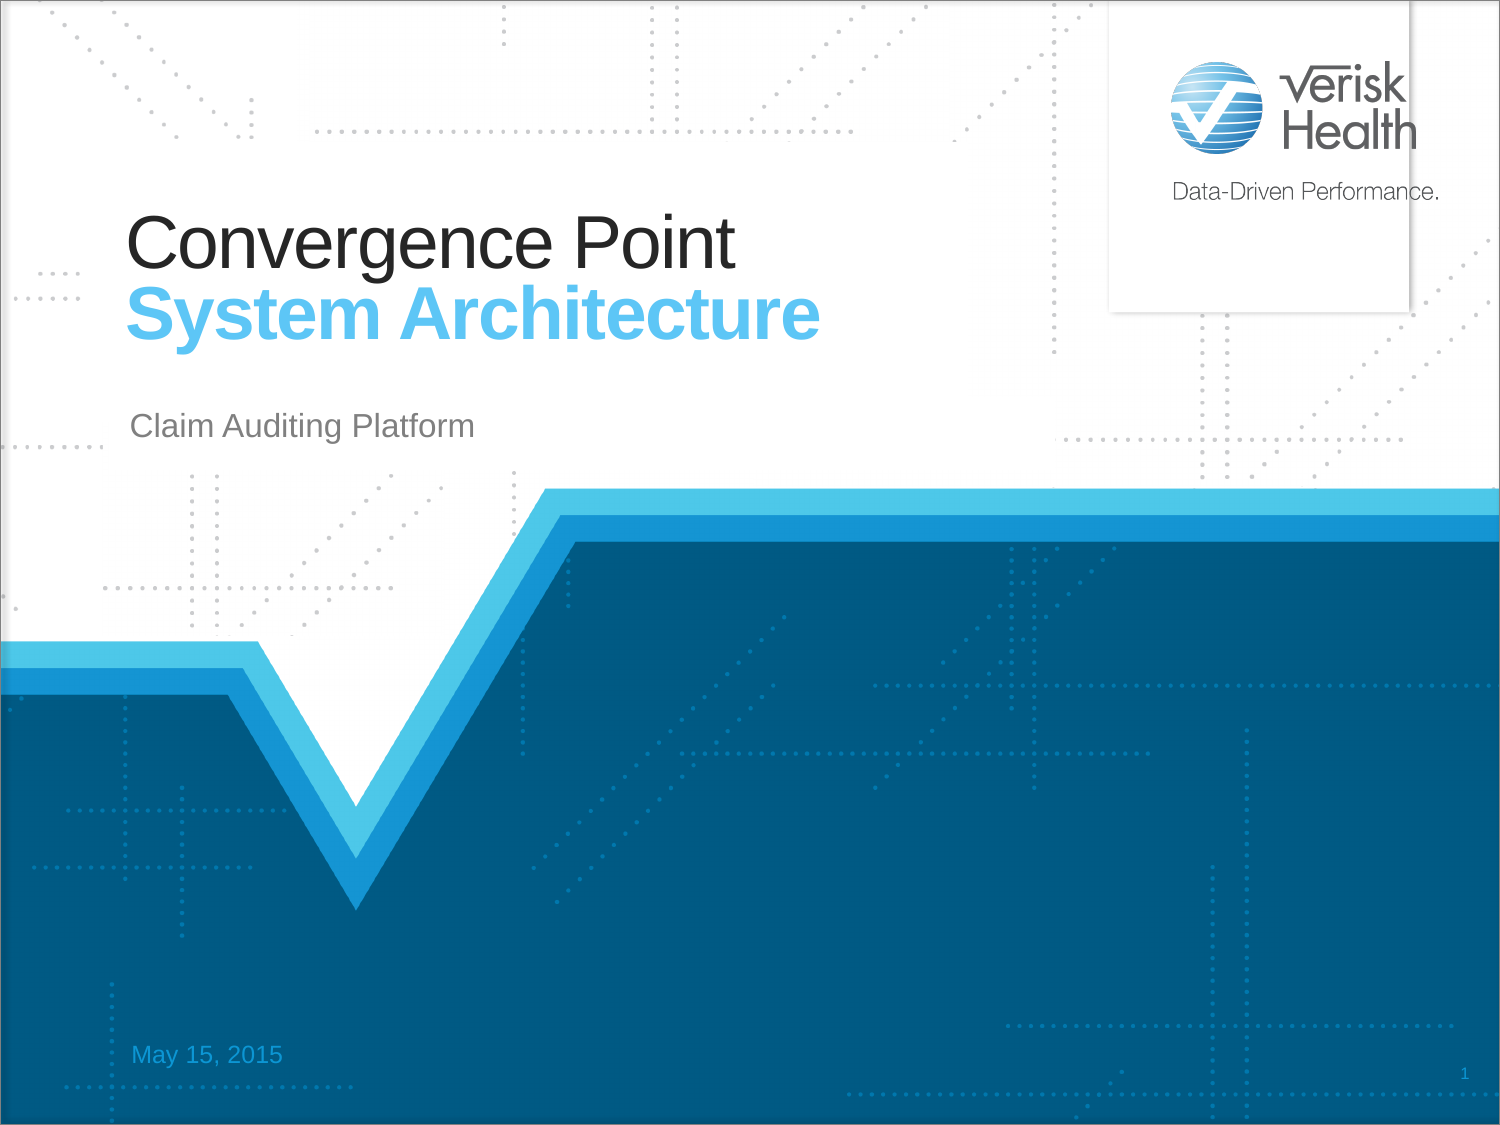

# Convergence Point System Architecture
Claim Auditing Platform
May 15, 2015
1